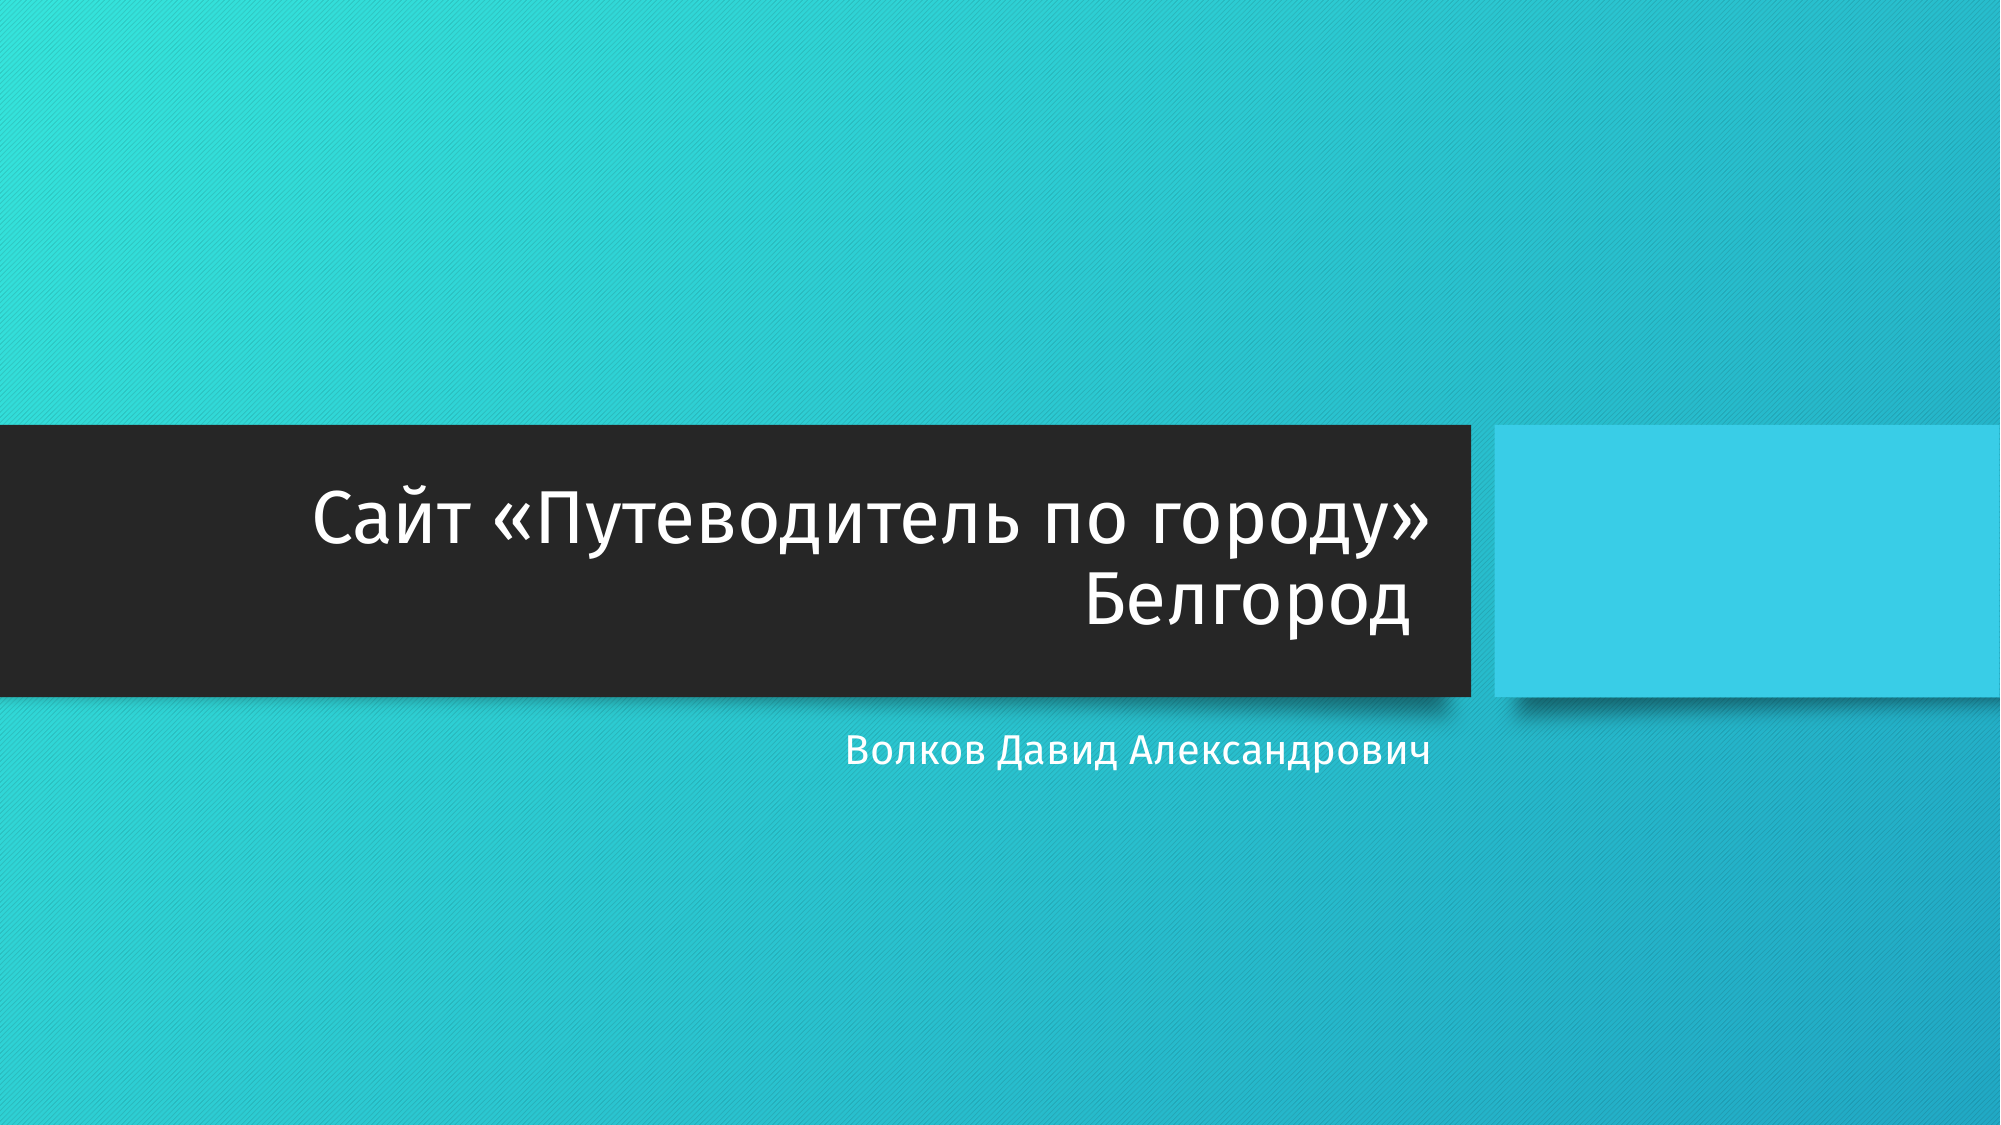

# Сайт «Путеводитель по городу» Белгород
Волков Давид Александрович